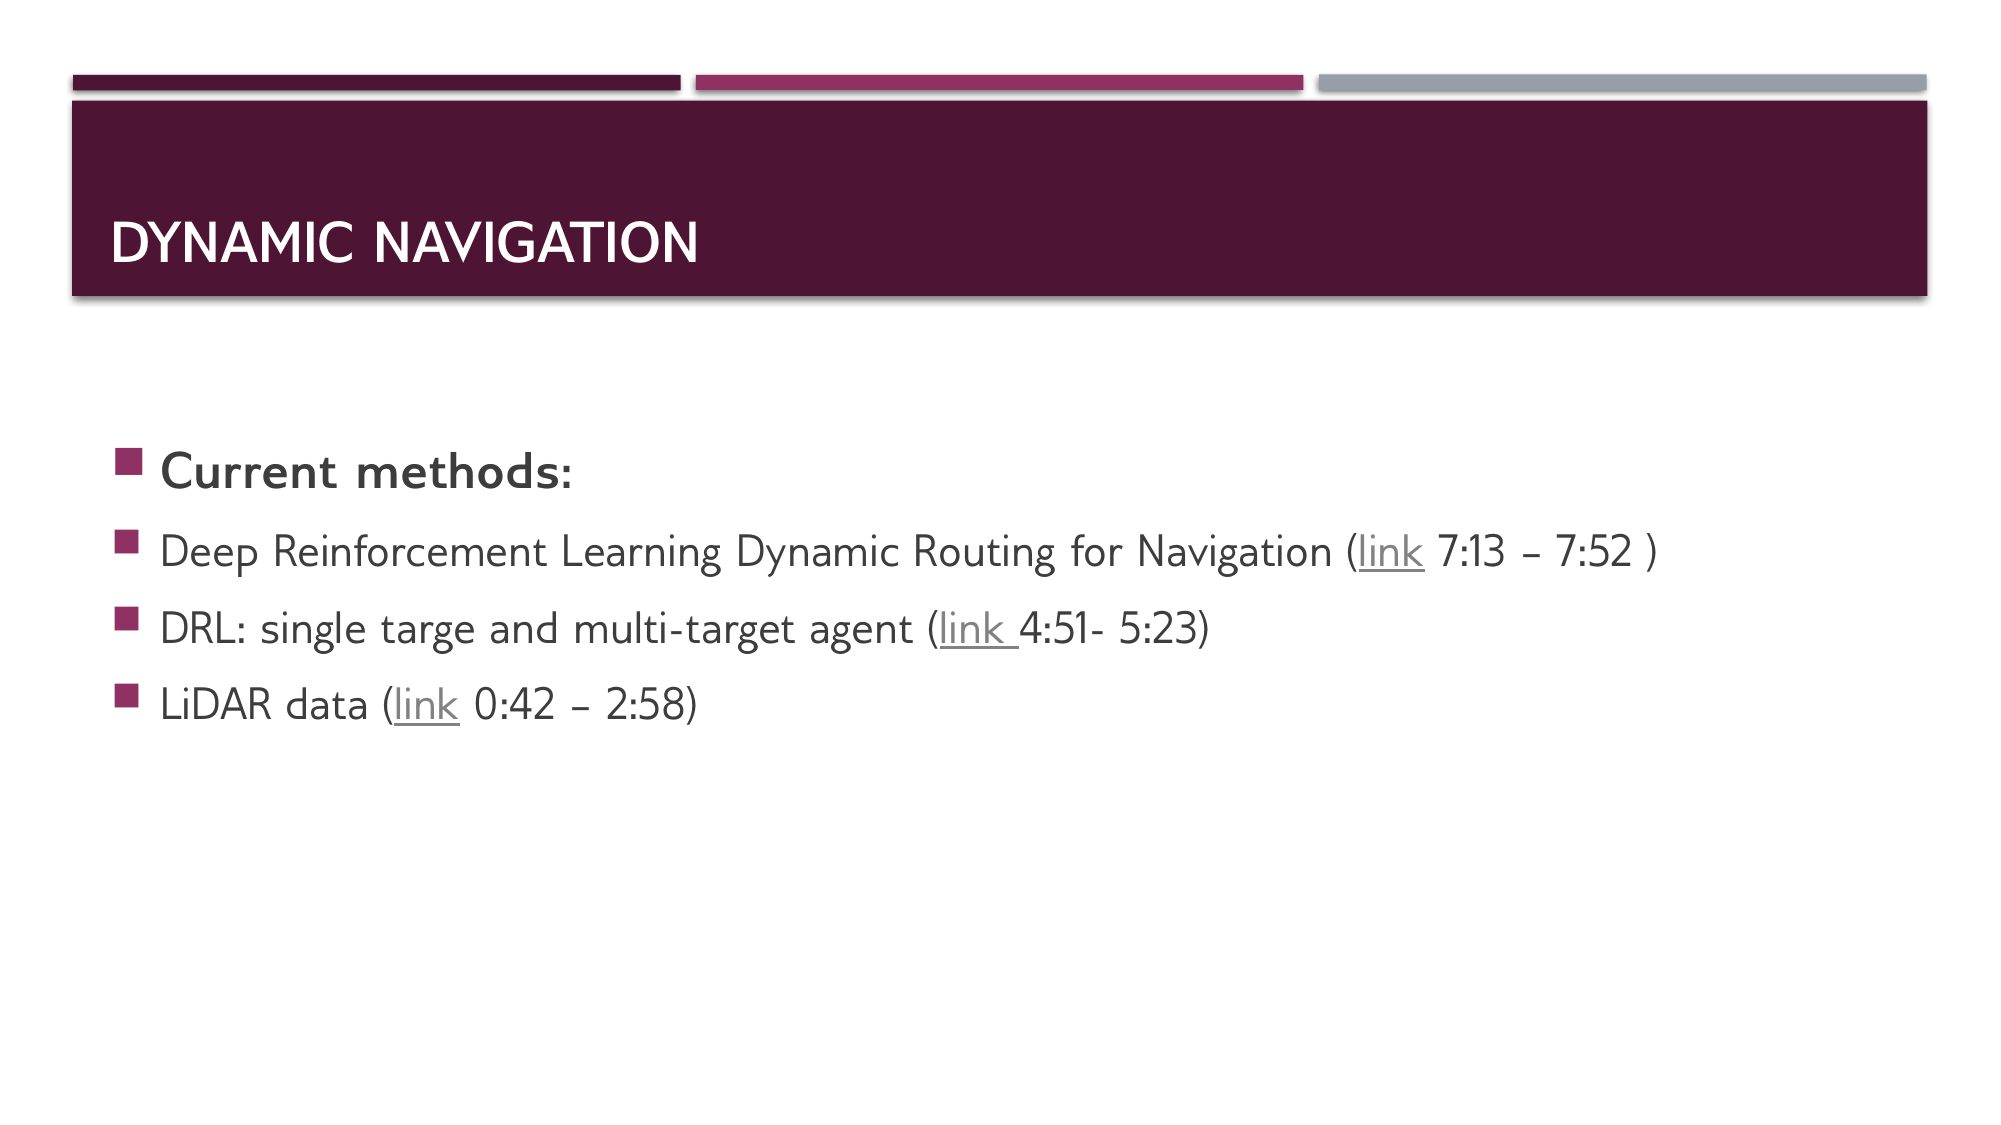

# Dynamic Navigation
Current methods:
Deep Reinforcement Learning Dynamic Routing for Navigation (link 7:13 – 7:52 )
DRL: single targe and multi-target agent (link 4:51- 5:23)
LiDAR data (link 0:42 – 2:58)